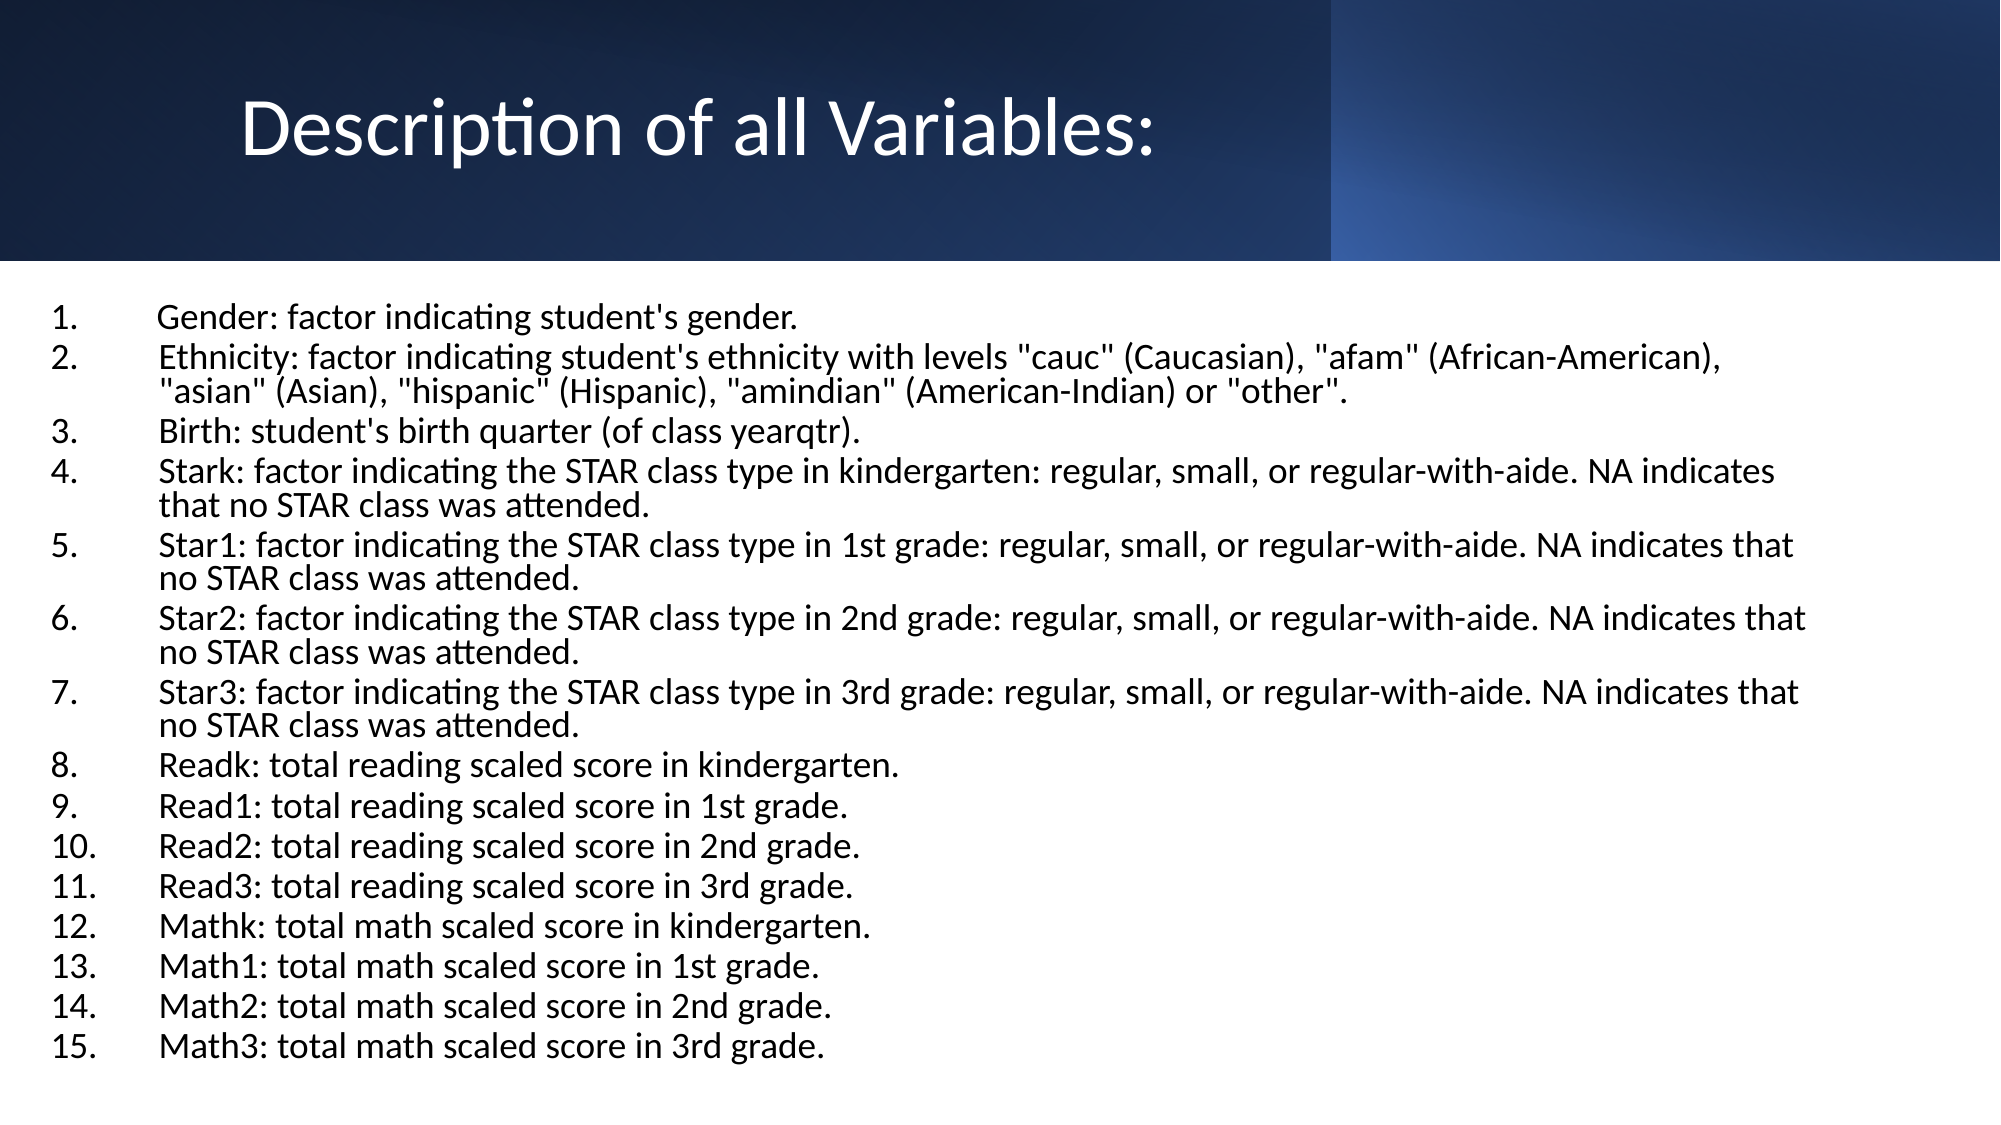

# Description of all Variables:

    Gender: factor indicating student's gender.
Ethnicity: factor indicating student's ethnicity with levels "cauc" (Caucasian), "afam" (African-American), "asian" (Asian), "hispanic" (Hispanic), "amindian" (American-Indian) or "other".
Birth: student's birth quarter (of class yearqtr).
Stark: factor indicating the STAR class type in kindergarten: regular, small, or regular-with-aide. NA indicates that no STAR class was attended.
Star1: factor indicating the STAR class type in 1st grade: regular, small, or regular-with-aide. NA indicates that no STAR class was attended.
Star2: factor indicating the STAR class type in 2nd grade: regular, small, or regular-with-aide. NA indicates that no STAR class was attended.
Star3: factor indicating the STAR class type in 3rd grade: regular, small, or regular-with-aide. NA indicates that no STAR class was attended.
Readk: total reading scaled score in kindergarten.
Read1: total reading scaled score in 1st grade.
Read2: total reading scaled score in 2nd grade.
Read3: total reading scaled score in 3rd grade.
Mathk: total math scaled score in kindergarten.
Math1: total math scaled score in 1st grade.
Math2: total math scaled score in 2nd grade.
Math3: total math scaled score in 3rd grade.